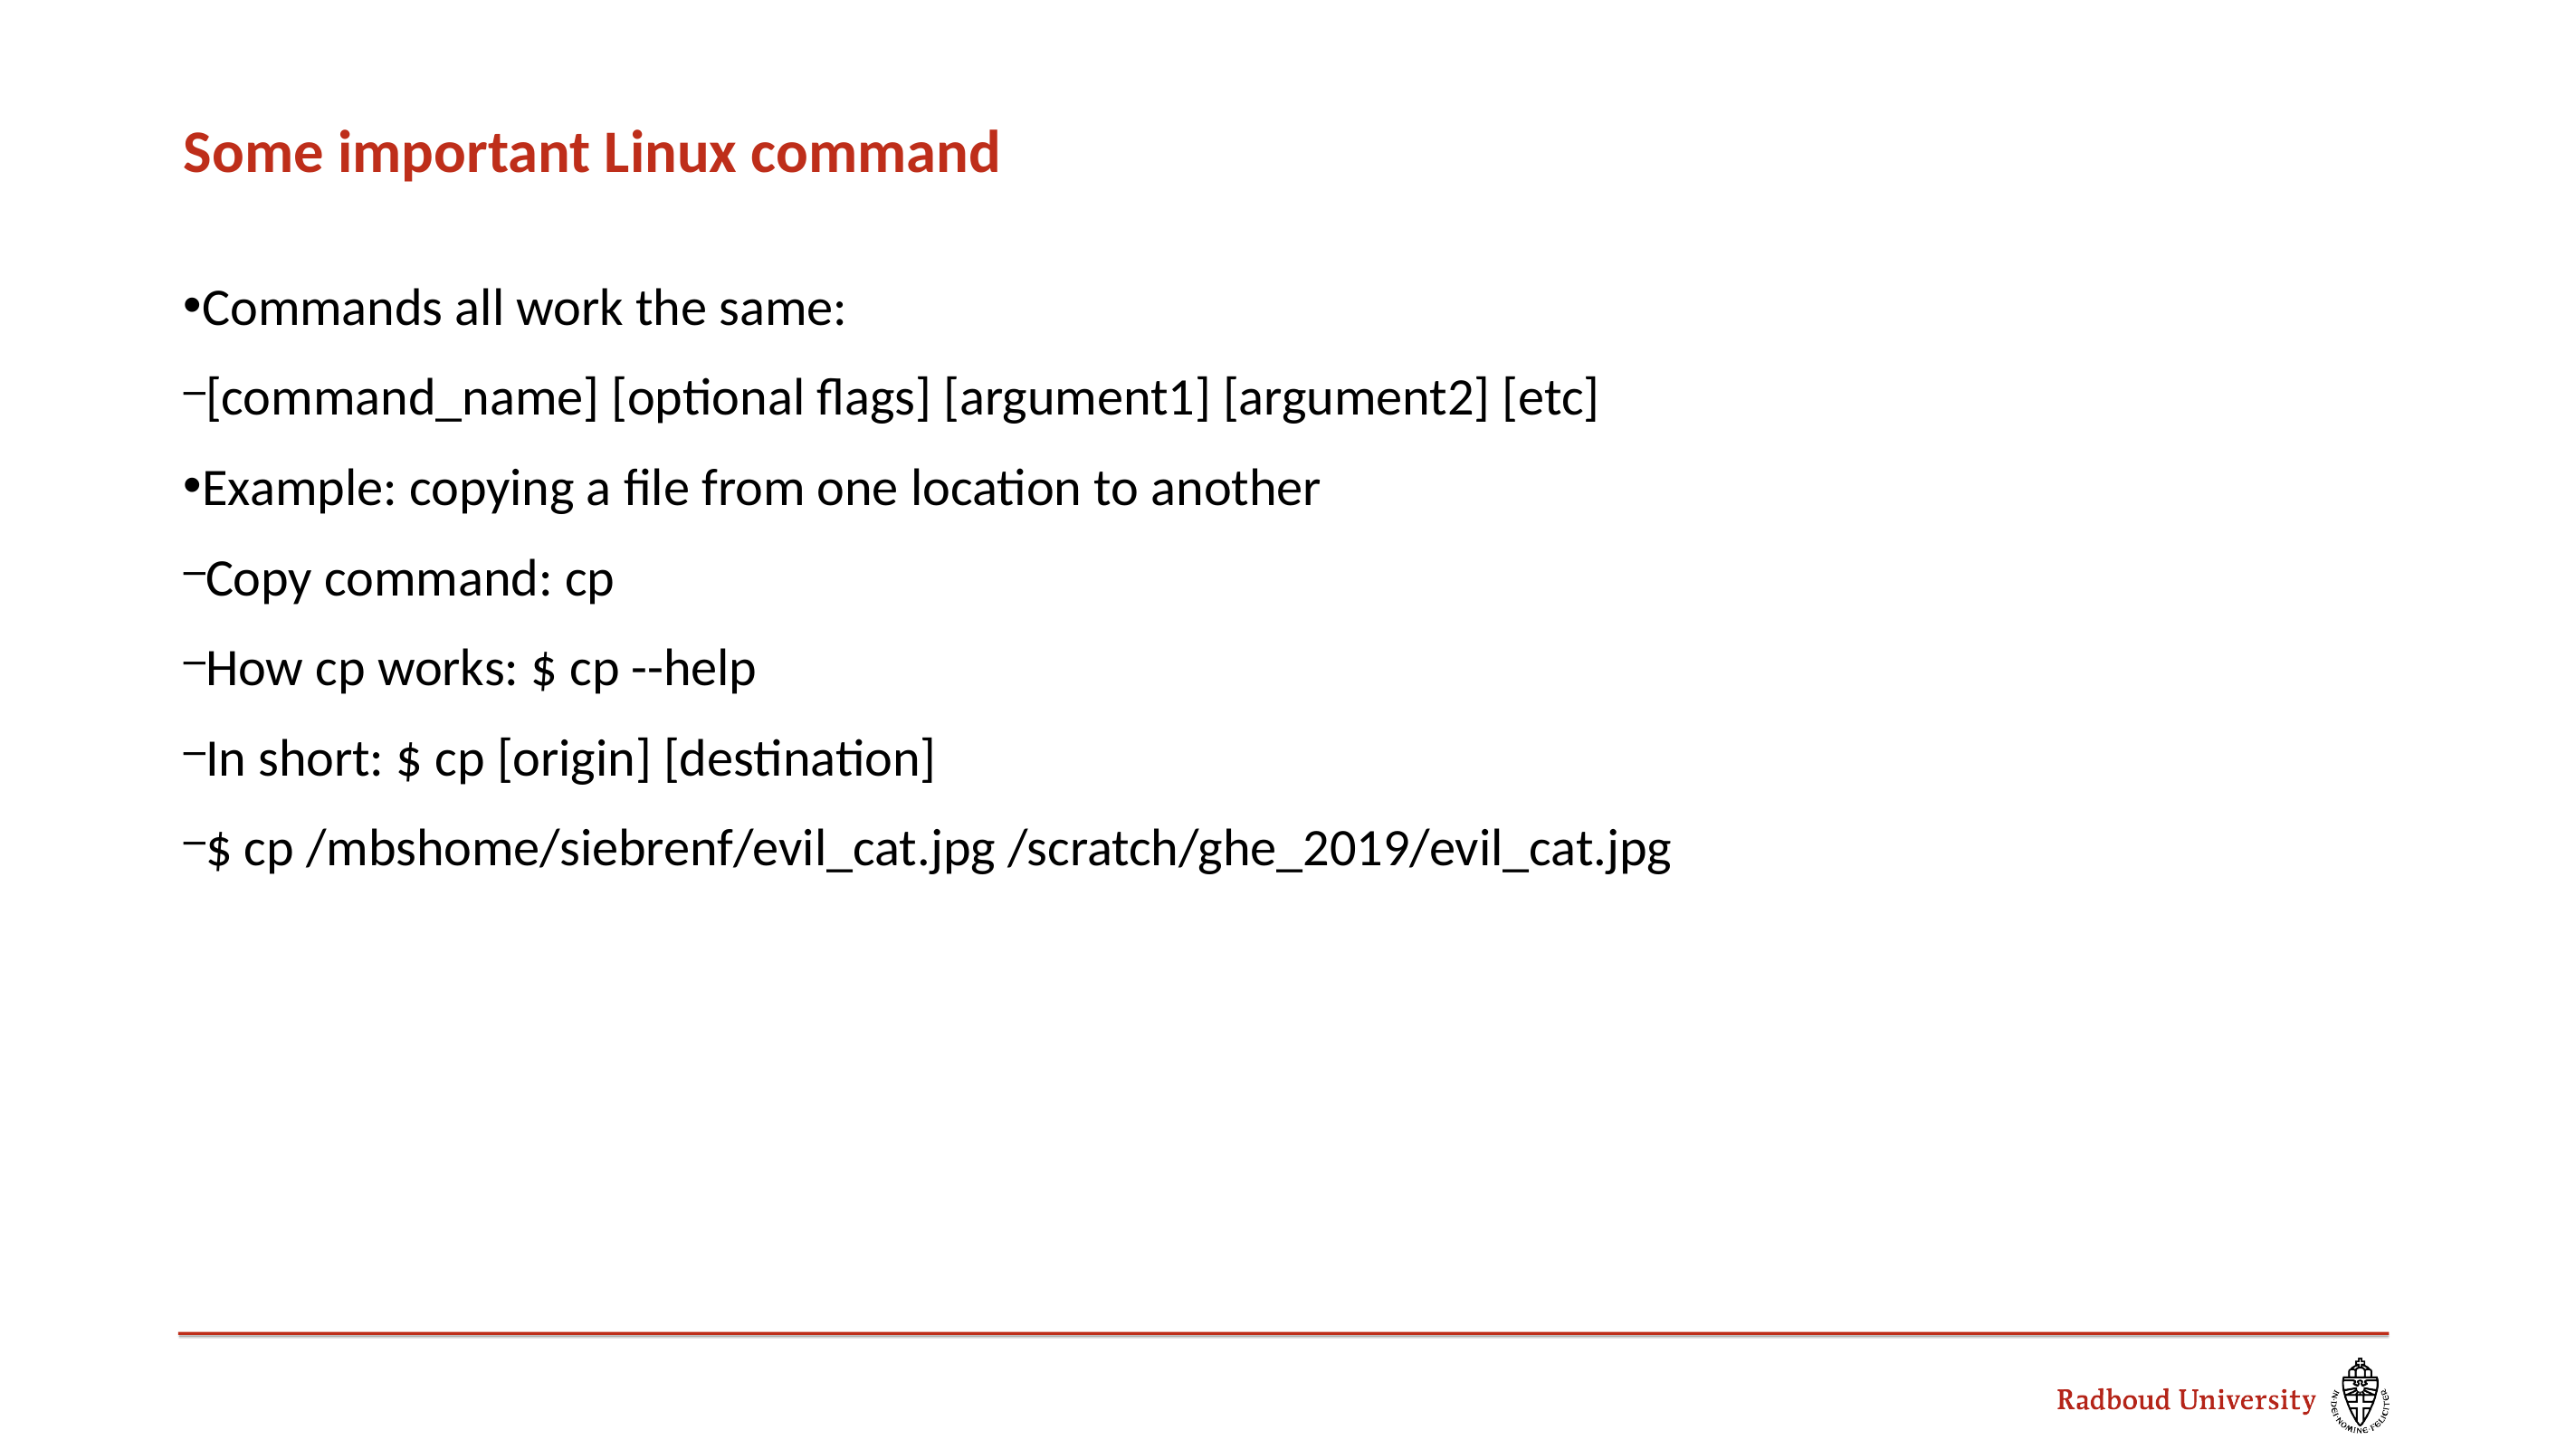

Some important Linux command
Commands all work the same:
[command_name] [optional flags] [argument1] [argument2] [etc]
Example: copying a file from one location to another
Copy command: cp
How cp works: $ cp --help
In short: $ cp [origin] [destination]
$ cp /mbshome/siebrenf/evil_cat.jpg /scratch/ghe_2019/evil_cat.jpg